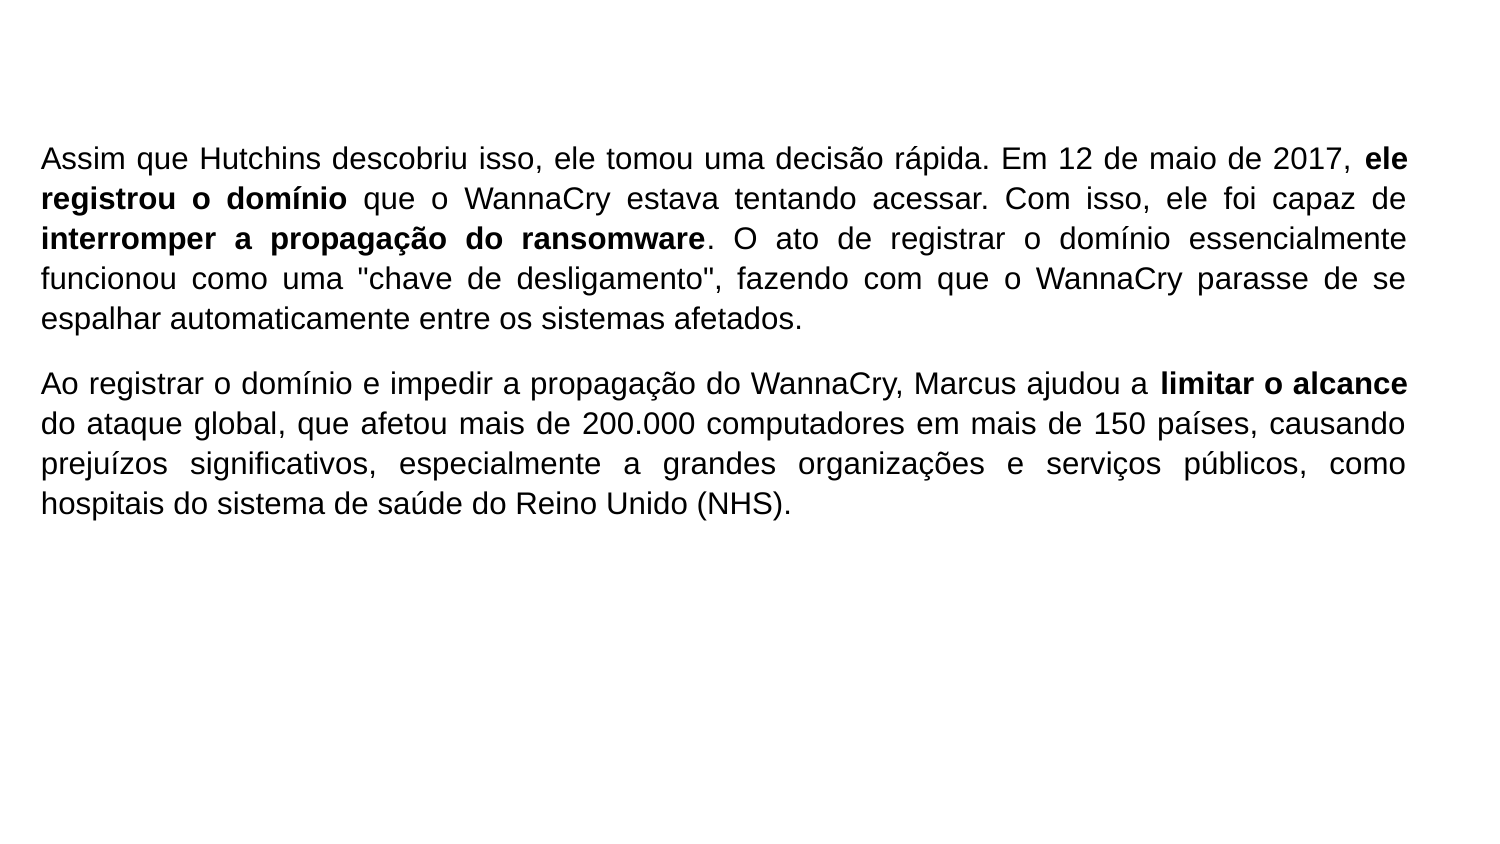

Assim que Hutchins descobriu isso, ele tomou uma decisão rápida. Em 12 de maio de 2017, ele registrou o domínio que o WannaCry estava tentando acessar. Com isso, ele foi capaz de interromper a propagação do ransomware. O ato de registrar o domínio essencialmente funcionou como uma "chave de desligamento", fazendo com que o WannaCry parasse de se espalhar automaticamente entre os sistemas afetados.
Ao registrar o domínio e impedir a propagação do WannaCry, Marcus ajudou a limitar o alcance do ataque global, que afetou mais de 200.000 computadores em mais de 150 países, causando prejuízos significativos, especialmente a grandes organizações e serviços públicos, como hospitais do sistema de saúde do Reino Unido (NHS).